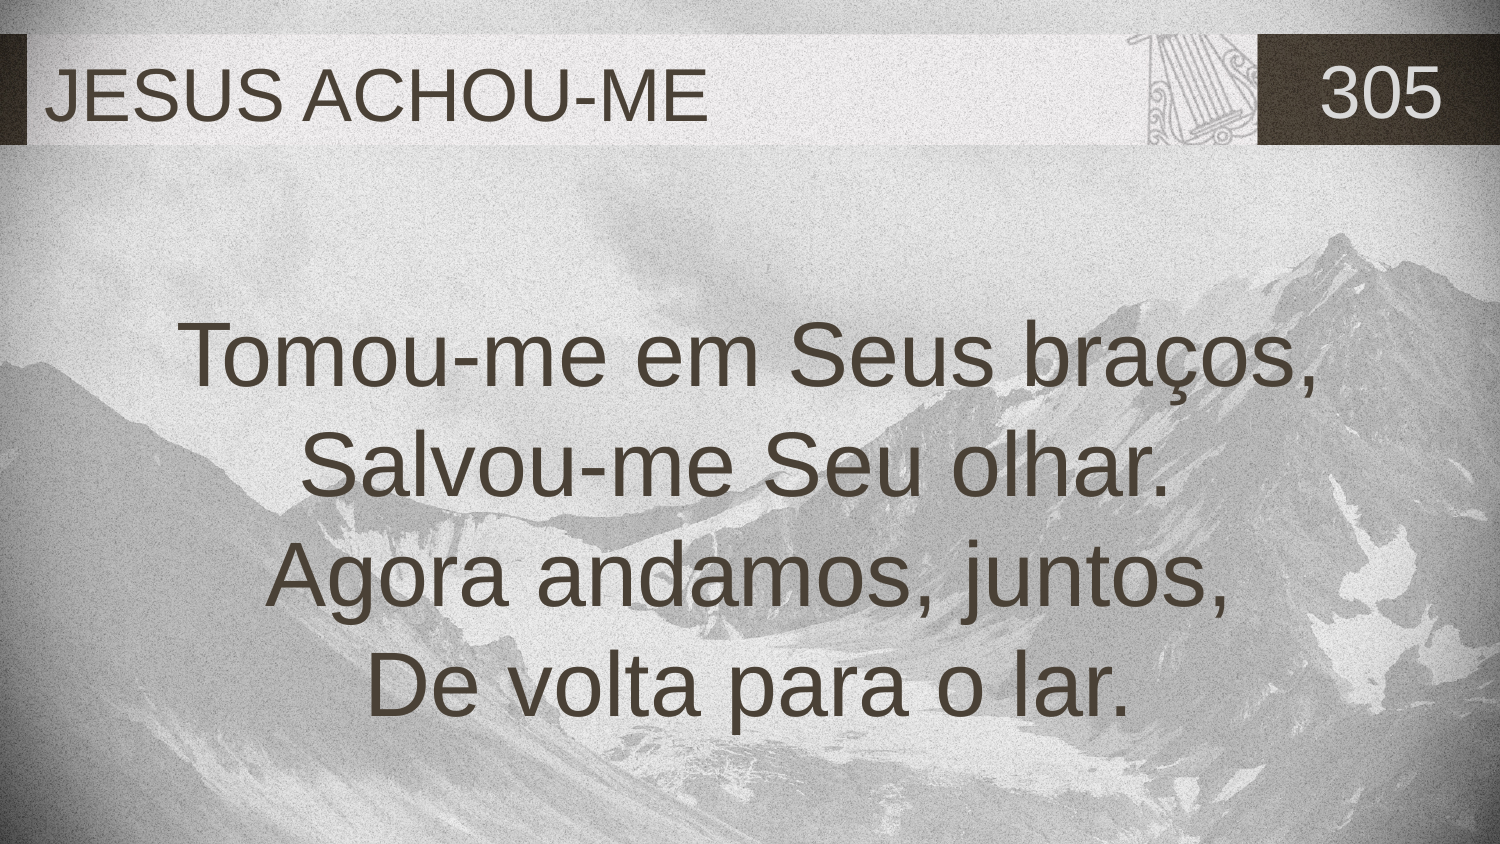

# JESUS ACHOU-ME
305
Tomou-me em Seus braços,
Salvou-me Seu olhar.
Agora andamos, juntos,
De volta para o lar.